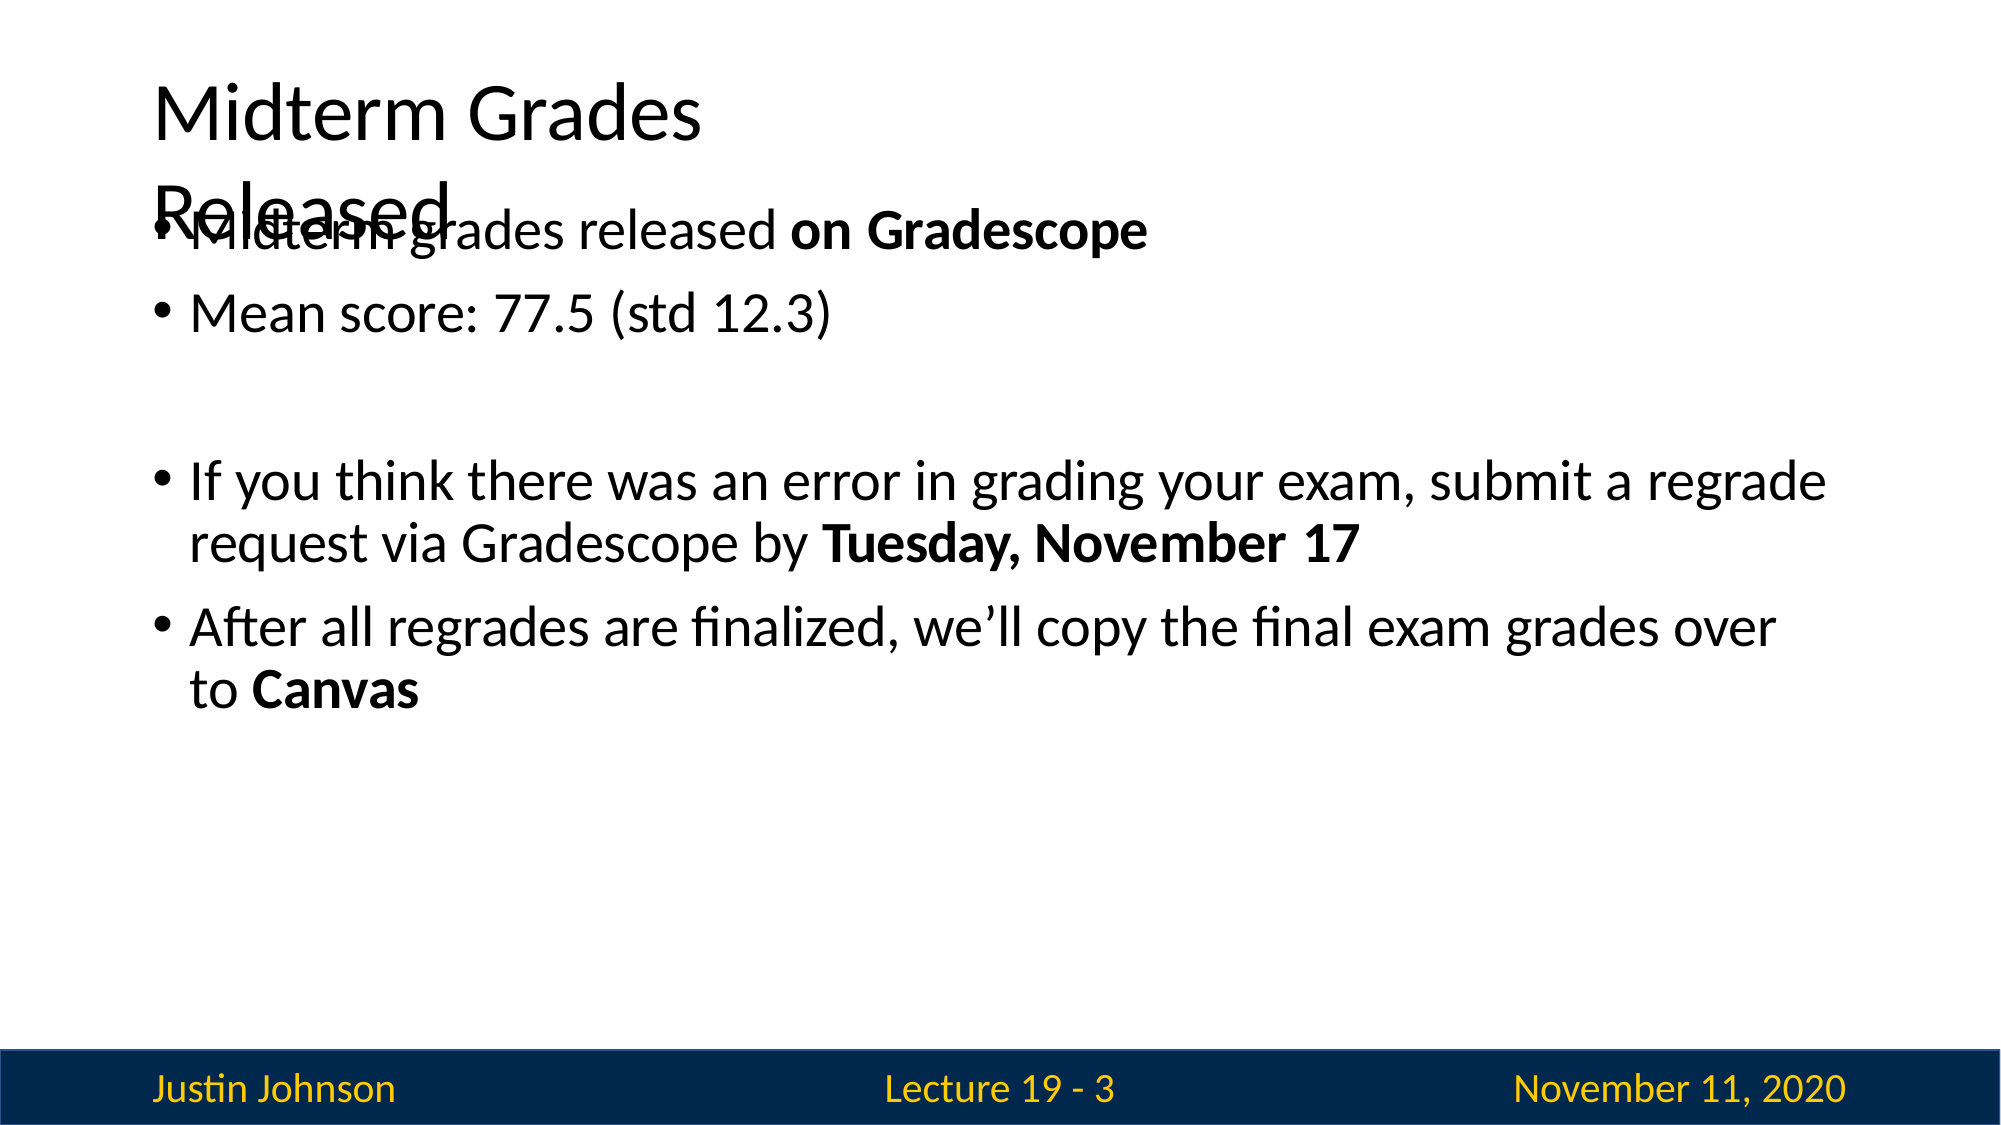

# Midterm Grades Released
Midterm grades released on Gradescope
Mean score: 77.5 (std 12.3)

If you think there was an error in grading your exam, submit a regrade  request via Gradescope by Tuesday, November 17
After all regrades are finalized, we’ll copy the final exam grades over  to Canvas
Justin Johnson
November 11, 2020
Lecture 19 - 3